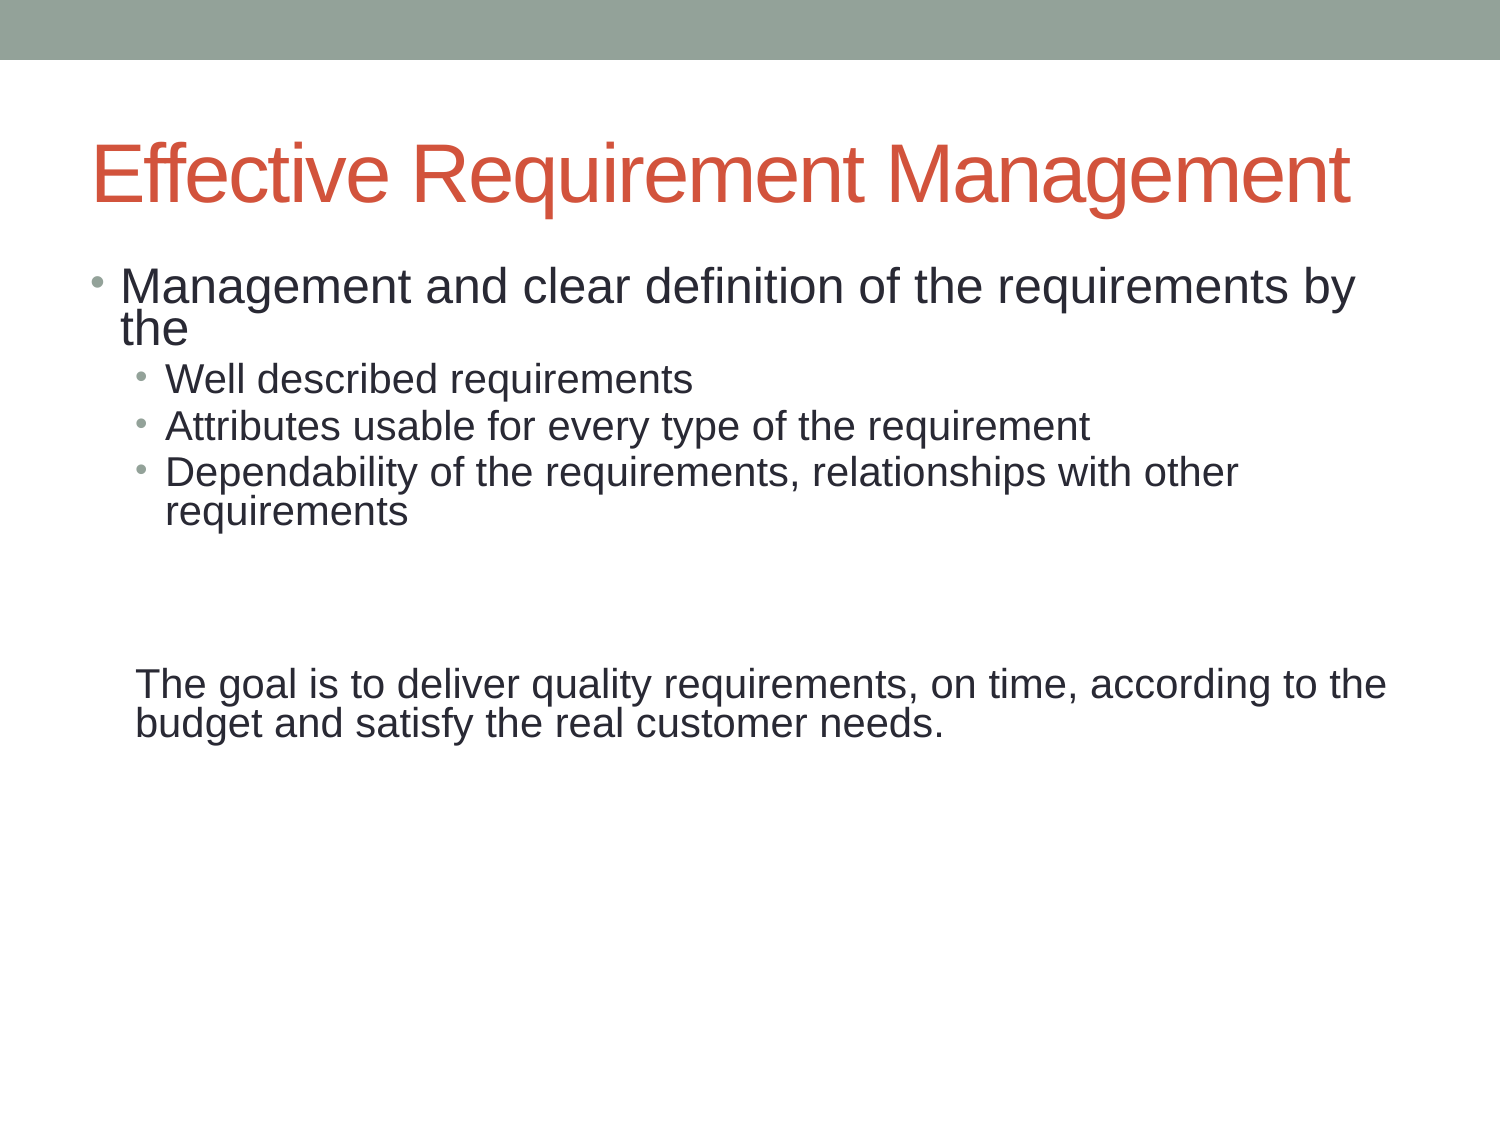

# Effective Requirement Management
Management and clear definition of the requirements by the
Well described requirements
Attributes usable for every type of the requirement
Dependability of the requirements, relationships with other requirements

The goal is to deliver quality requirements, on time, according to the budget and satisfy the real customer needs.